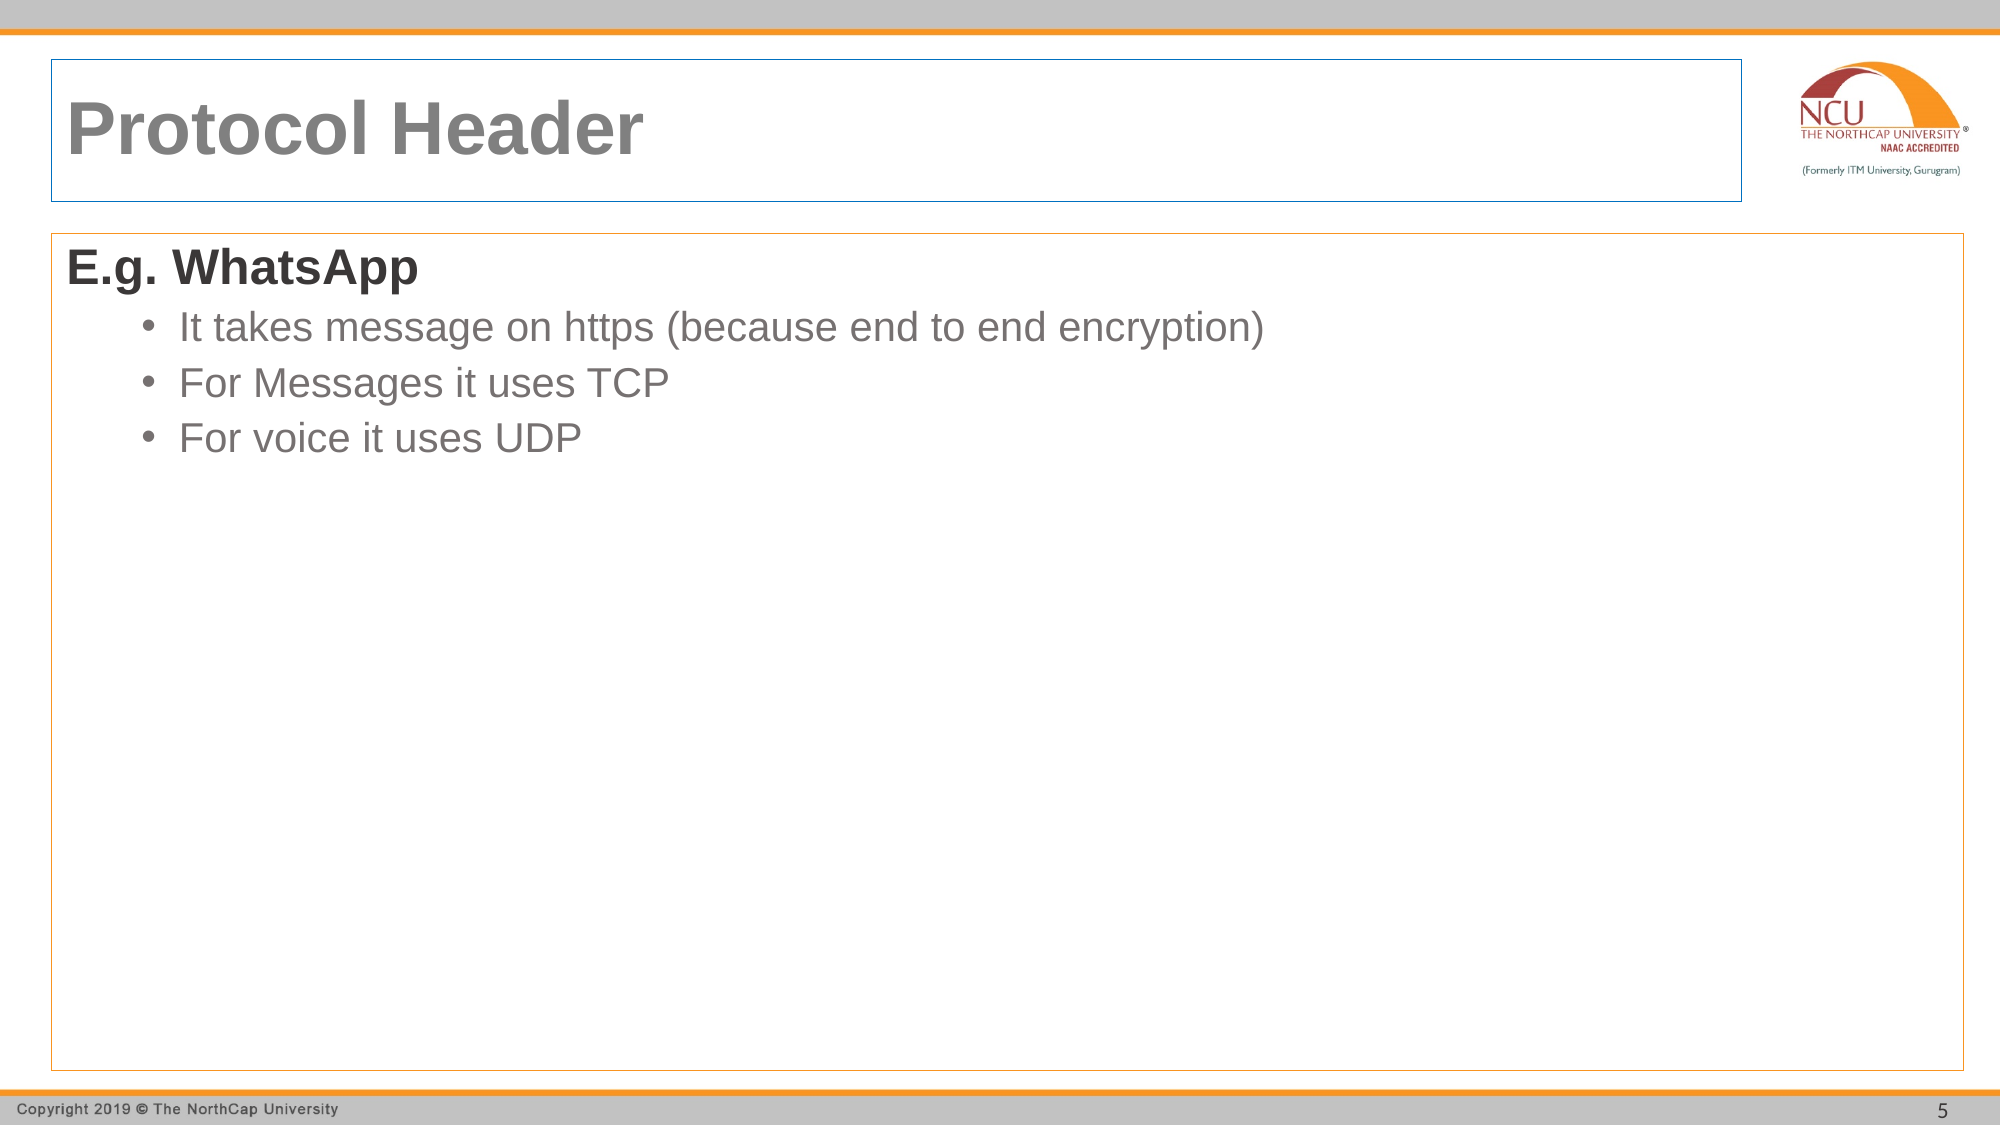

# Protocol Header
E.g. WhatsApp
It takes message on https (because end to end encryption)
For Messages it uses TCP
For voice it uses UDP

5